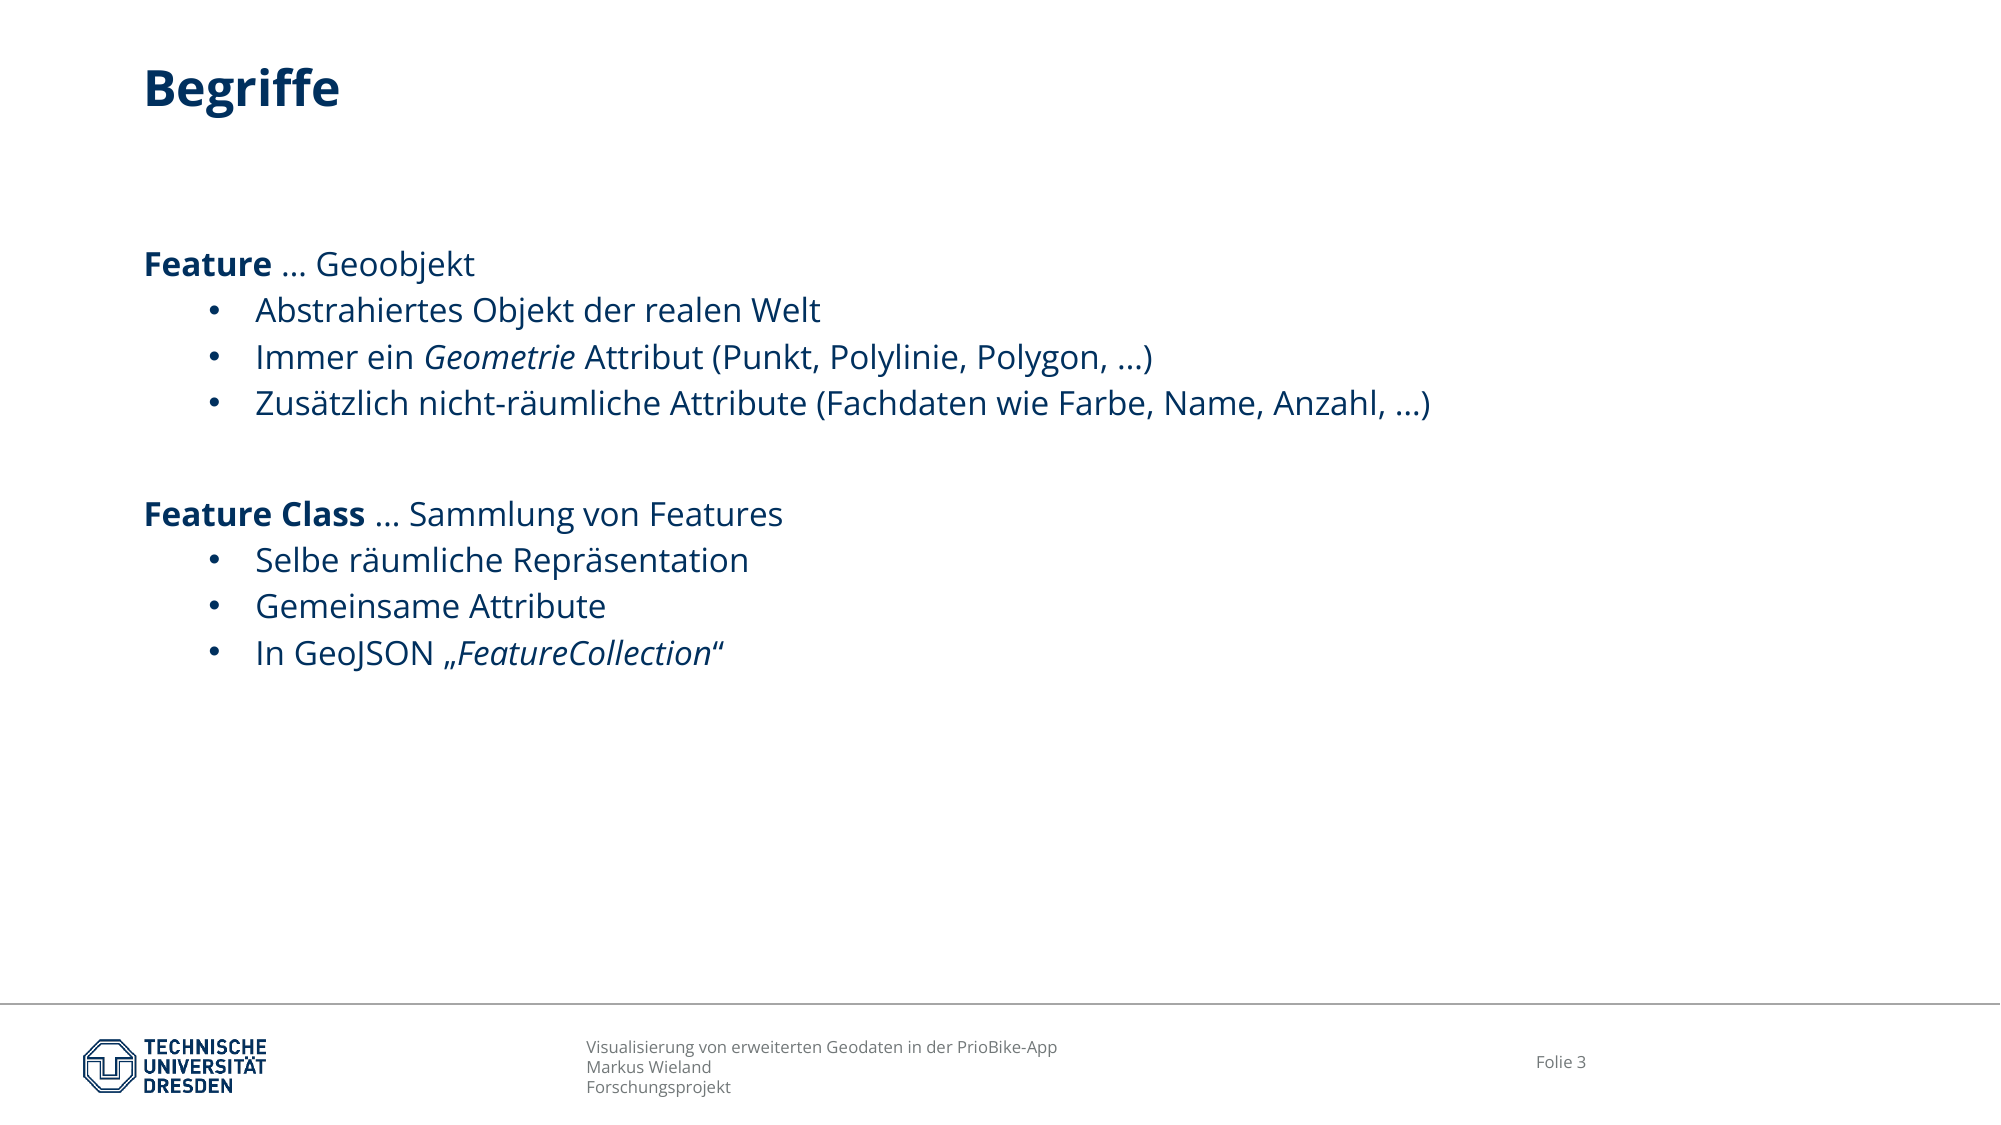

# Begriffe
Feature … Geoobjekt
Abstrahiertes Objekt der realen Welt
Immer ein Geometrie Attribut (Punkt, Polylinie, Polygon, …)
Zusätzlich nicht-räumliche Attribute (Fachdaten wie Farbe, Name, Anzahl, …)

Feature Class … Sammlung von Features
Selbe räumliche Repräsentation
Gemeinsame Attribute
In GeoJSON „FeatureCollection“